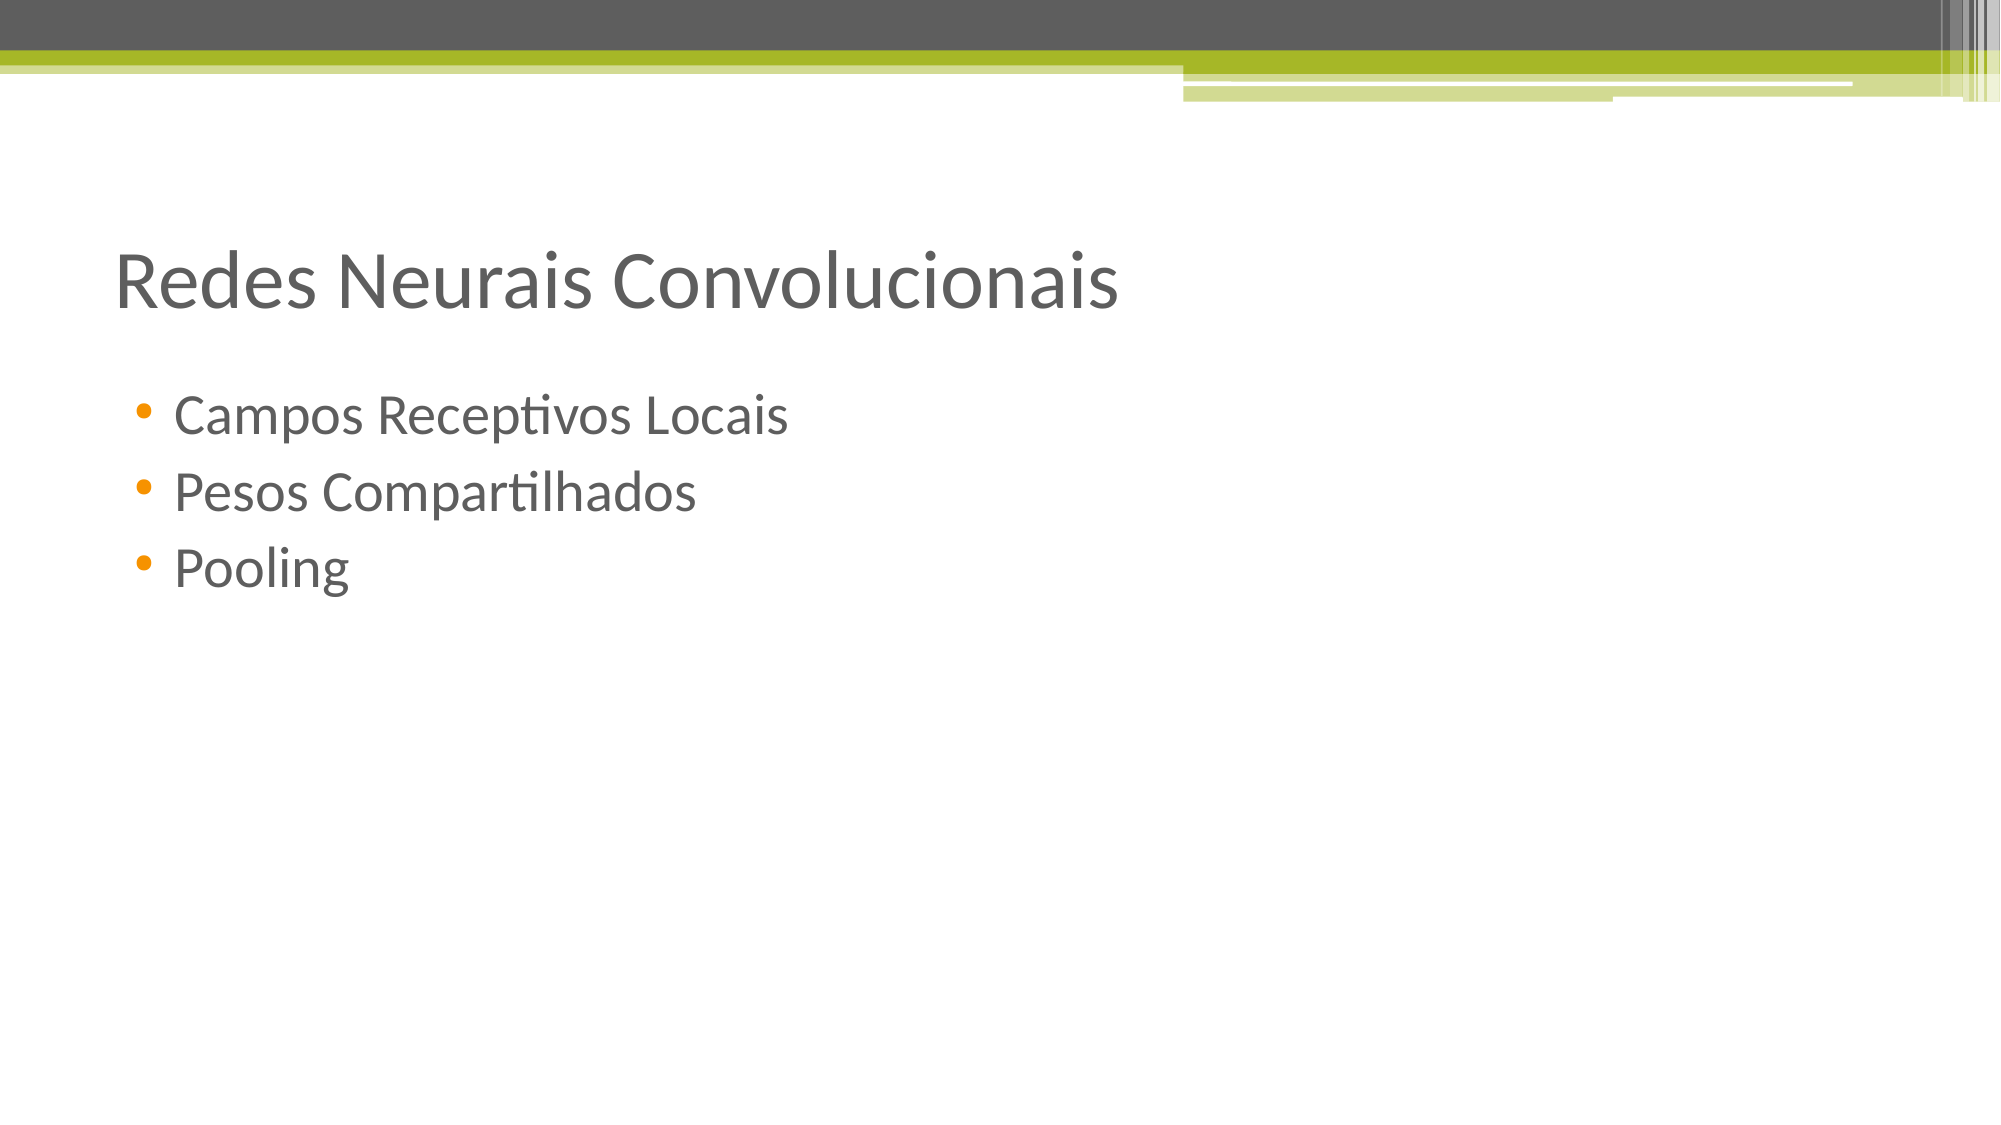

# Redes Neurais Convolucionais
Campos Receptivos Locais
Pesos Compartilhados
Pooling